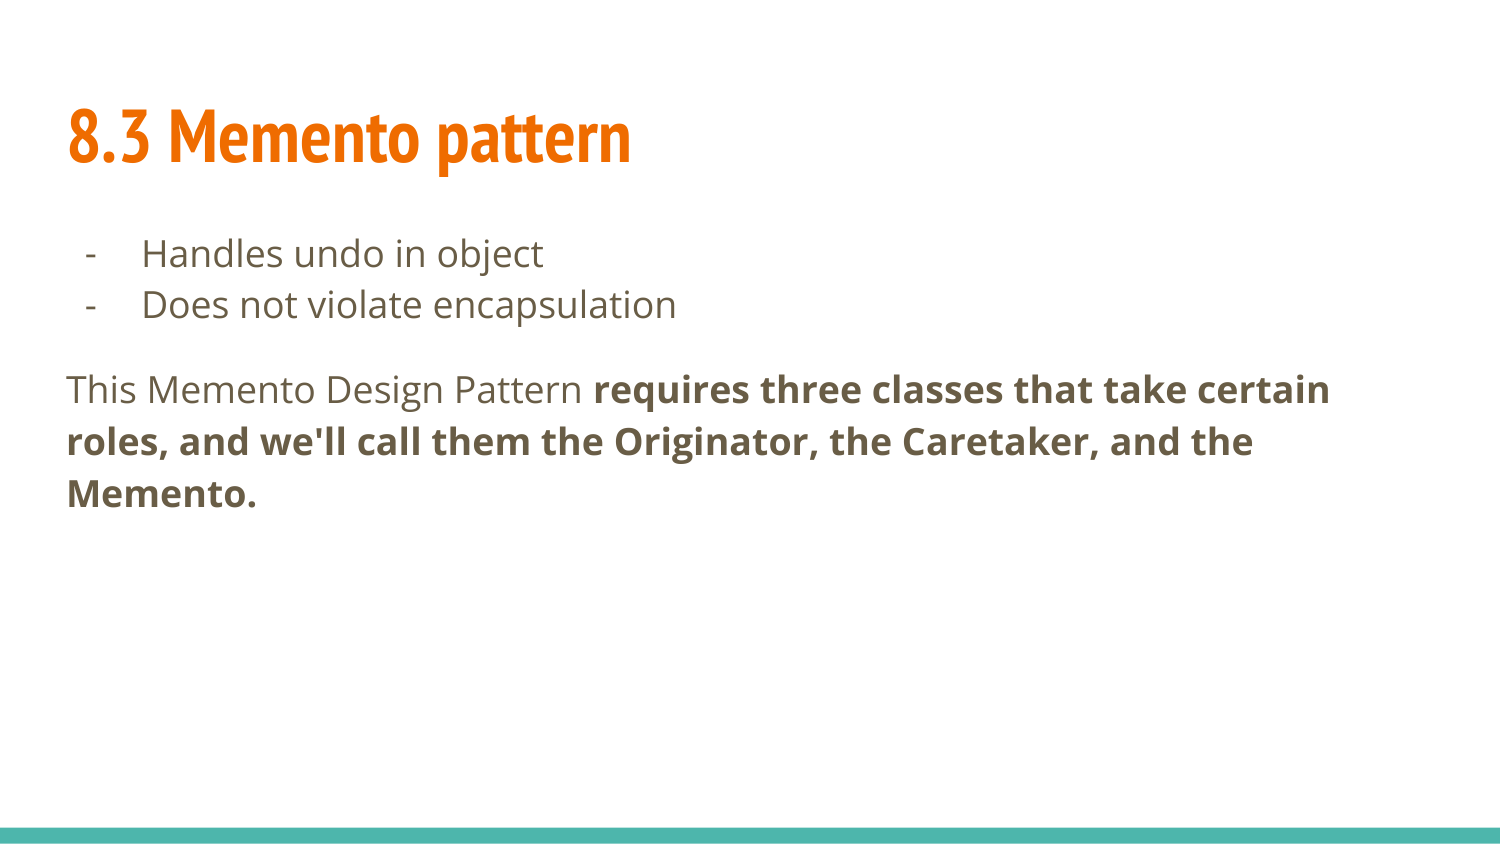

# 8.3 Memento pattern
Handles undo in object
Does not violate encapsulation
This Memento Design Pattern requires three classes that take certain roles, and we'll call them the Originator, the Caretaker, and the Memento.